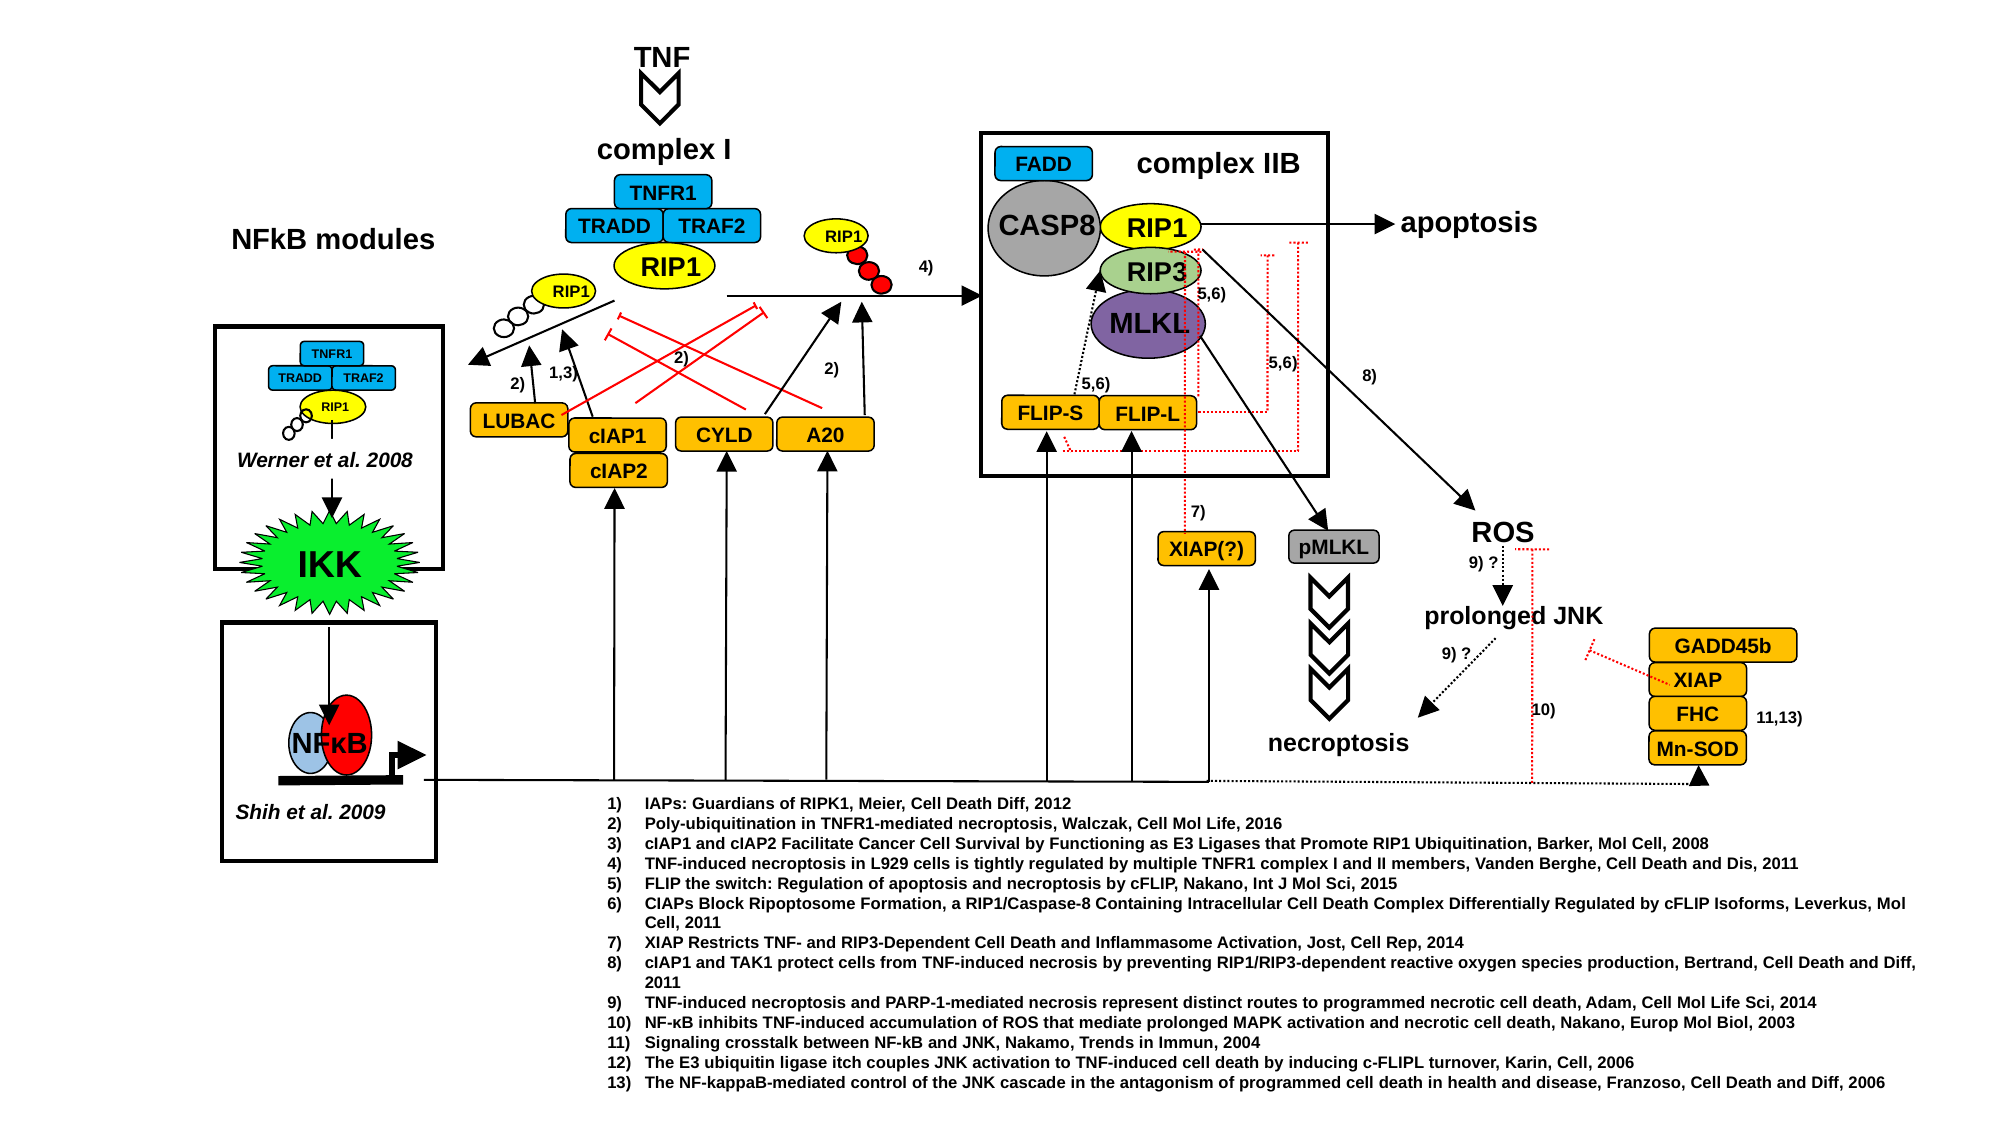

TNF

complex I

complex IIB
FADD
TNFR1

apoptosis
CASP8
RIP1
TRADD
TRAF2
NFkB modules
RIP1
RIP1

RIP3
4)

RIP1
5,6)

MLKL

2)
TNFR1
TRADD
TRAF2
RIP1
5,6)
2)
1,3)
8)
2)
5,6)
FLIP-S
FLIP-L
LUBAC

CYLD
A20
cIAP1
Werner et al. 2008
cIAP2
7)
ROS
IKK
pMLKL
XIAP(?)
9) ?

prolonged JNK

GADD45b

9) ?
XIAP

10)

FHC
11,13)

NFκB
necroptosis
Mn-SOD
IAPs: Guardians of RIPK1, Meier, Cell Death Diff, 2012
Poly-ubiquitination in TNFR1-mediated necroptosis, Walczak, Cell Mol Life, 2016
cIAP1 and cIAP2 Facilitate Cancer Cell Survival by Functioning as E3 Ligases that Promote RIP1 Ubiquitination, Barker, Mol Cell, 2008
TNF-induced necroptosis in L929 cells is tightly regulated by multiple TNFR1 complex I and II members, Vanden Berghe, Cell Death and Dis, 2011
FLIP the switch: Regulation of apoptosis and necroptosis by cFLIP, Nakano, Int J Mol Sci, 2015
CIAPs Block Ripoptosome Formation, a RIP1/Caspase-8 Containing Intracellular Cell Death Complex Differentially Regulated by cFLIP Isoforms, Leverkus, Mol Cell, 2011
XIAP Restricts TNF- and RIP3-Dependent Cell Death and Inflammasome Activation, Jost, Cell Rep, 2014
cIAP1 and TAK1 protect cells from TNF-induced necrosis by preventing RIP1/RIP3-dependent reactive oxygen species production, Bertrand, Cell Death and Diff, 2011
TNF-induced necroptosis and PARP-1-mediated necrosis represent distinct routes to programmed necrotic cell death, Adam, Cell Mol Life Sci, 2014
NF-κB inhibits TNF-induced accumulation of ROS that mediate prolonged MAPK activation and necrotic cell death, Nakano, Europ Mol Biol, 2003
Signaling crosstalk between NF-kB and JNK, Nakamo, Trends in Immun, 2004
The E3 ubiquitin ligase itch couples JNK activation to TNF-induced cell death by inducing c-FLIPL turnover, Karin, Cell, 2006
The NF-kappaB-mediated control of the JNK cascade in the antagonism of programmed cell death in health and disease, Franzoso, Cell Death and Diff, 2006

Shih et al. 2009